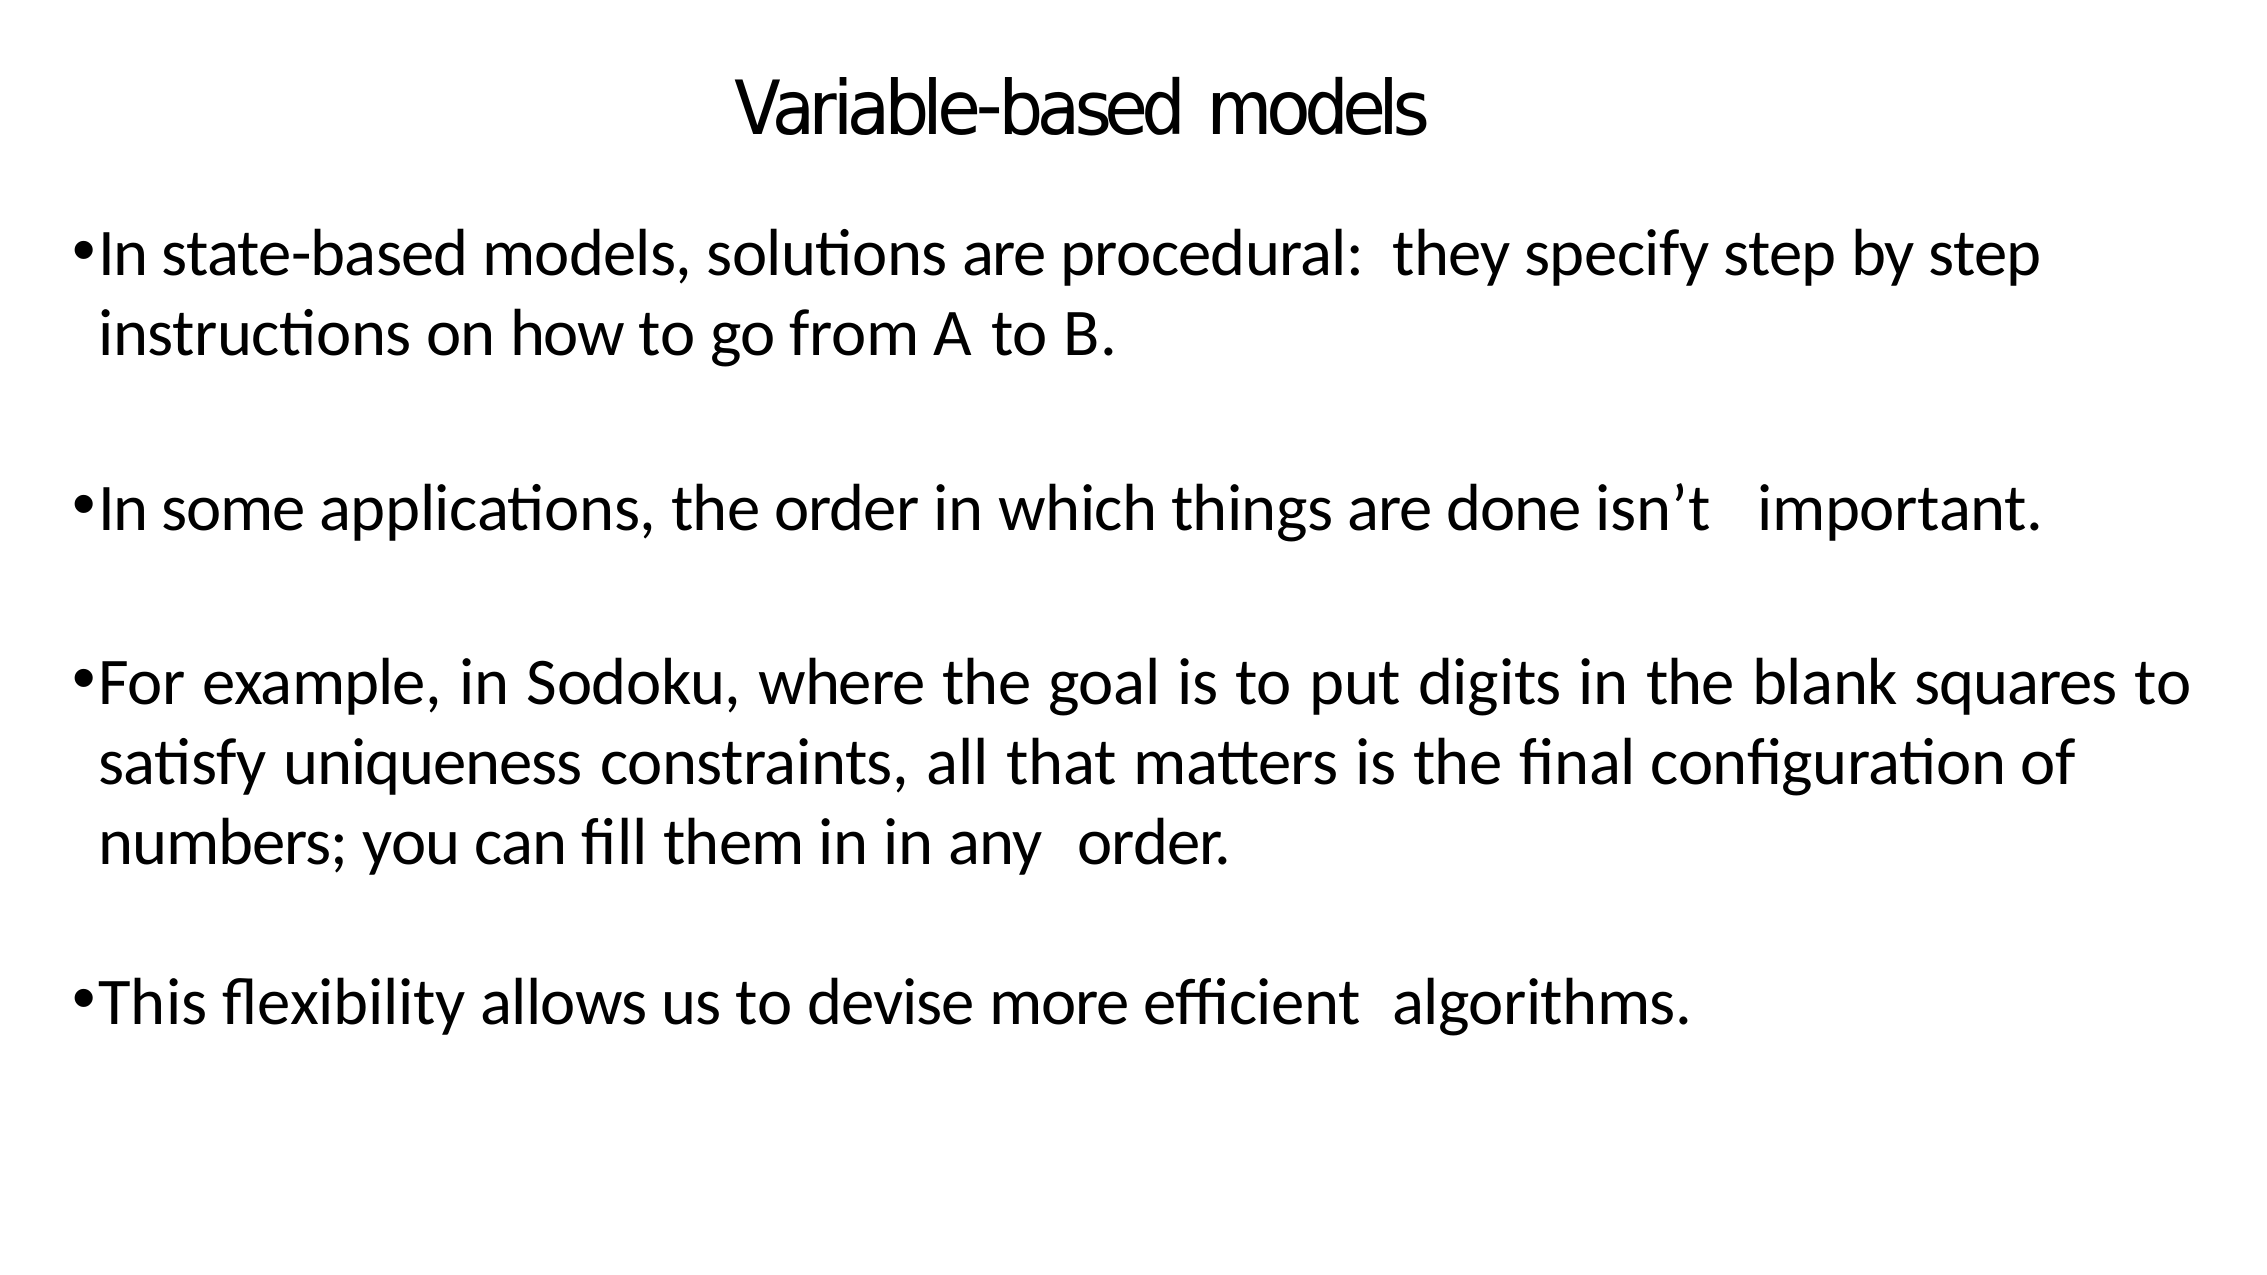

Variable-based models
In state-based models, solutions are procedural:  they specify step by step instructions on how to go from A to B.

In some applications, the order in which things are done isn’t   important.

For example, in Sodoku, where the goal is to put digits in the blank squares to satisfy uniqueness constraints, all that matters is the final configuration of numbers; you can fill them in in any  order.

This flexibility allows us to devise more efficient  algorithms.